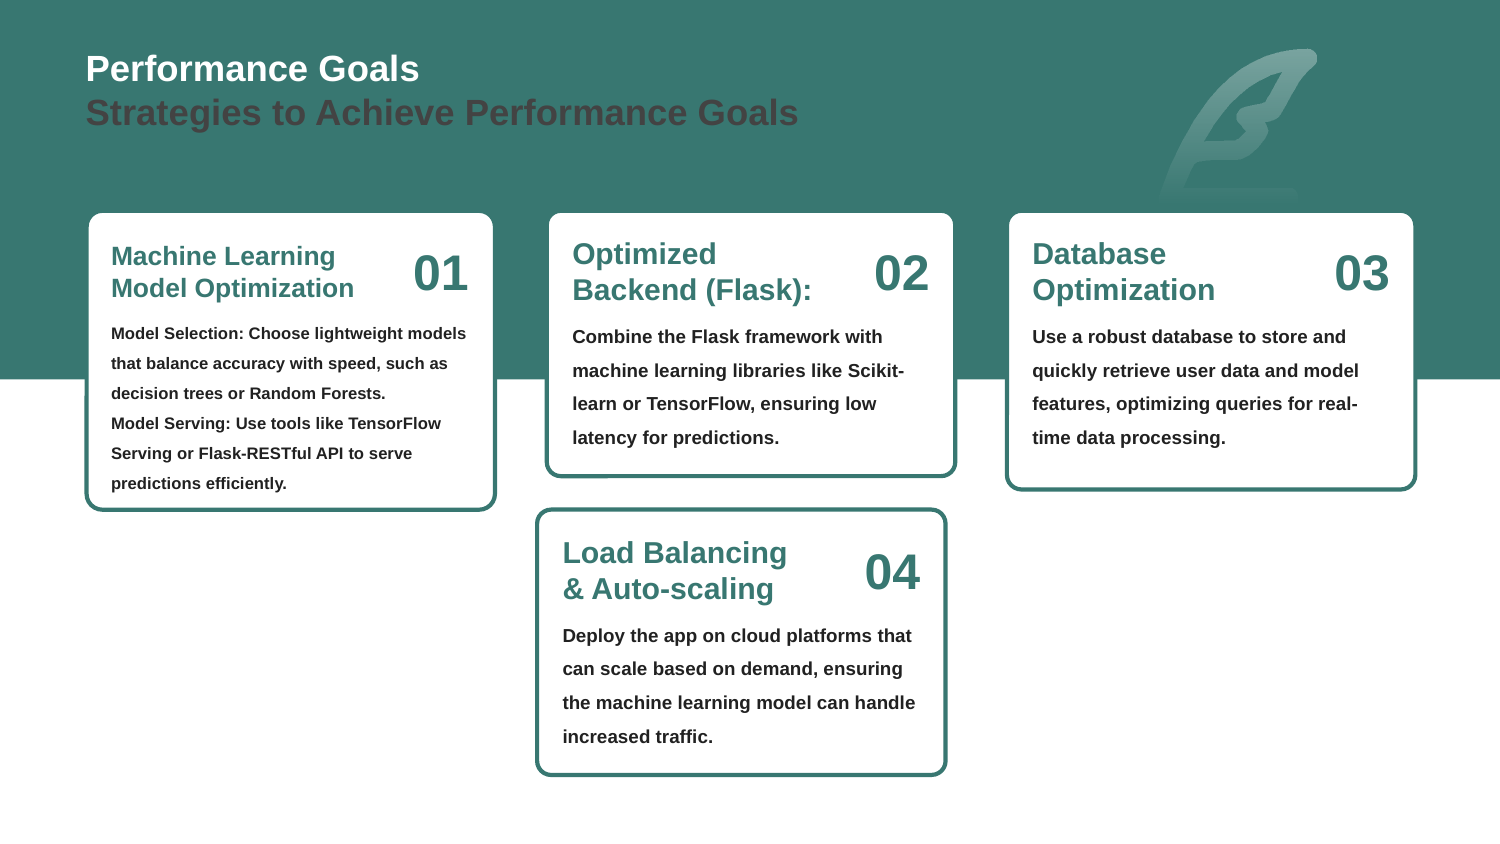

# Performance Goals Strategies to Achieve Performance Goals

Machine Learning Model Optimization
01
Optimized Backend (Flask):
02
Database Optimization
03
Model Selection: Choose lightweight models that balance accuracy with speed, such as decision trees or Random Forests.
Model Serving: Use tools like TensorFlow Serving or Flask-RESTful API to serve predictions efficiently.
Combine the Flask framework with machine learning libraries like Scikit-learn or TensorFlow, ensuring low latency for predictions.
Use a robust database to store and quickly retrieve user data and model features, optimizing queries for real-time data processing.

Load Balancing & Auto-scaling
04
Deploy the app on cloud platforms that can scale based on demand, ensuring the machine learning model can handle increased traffic.